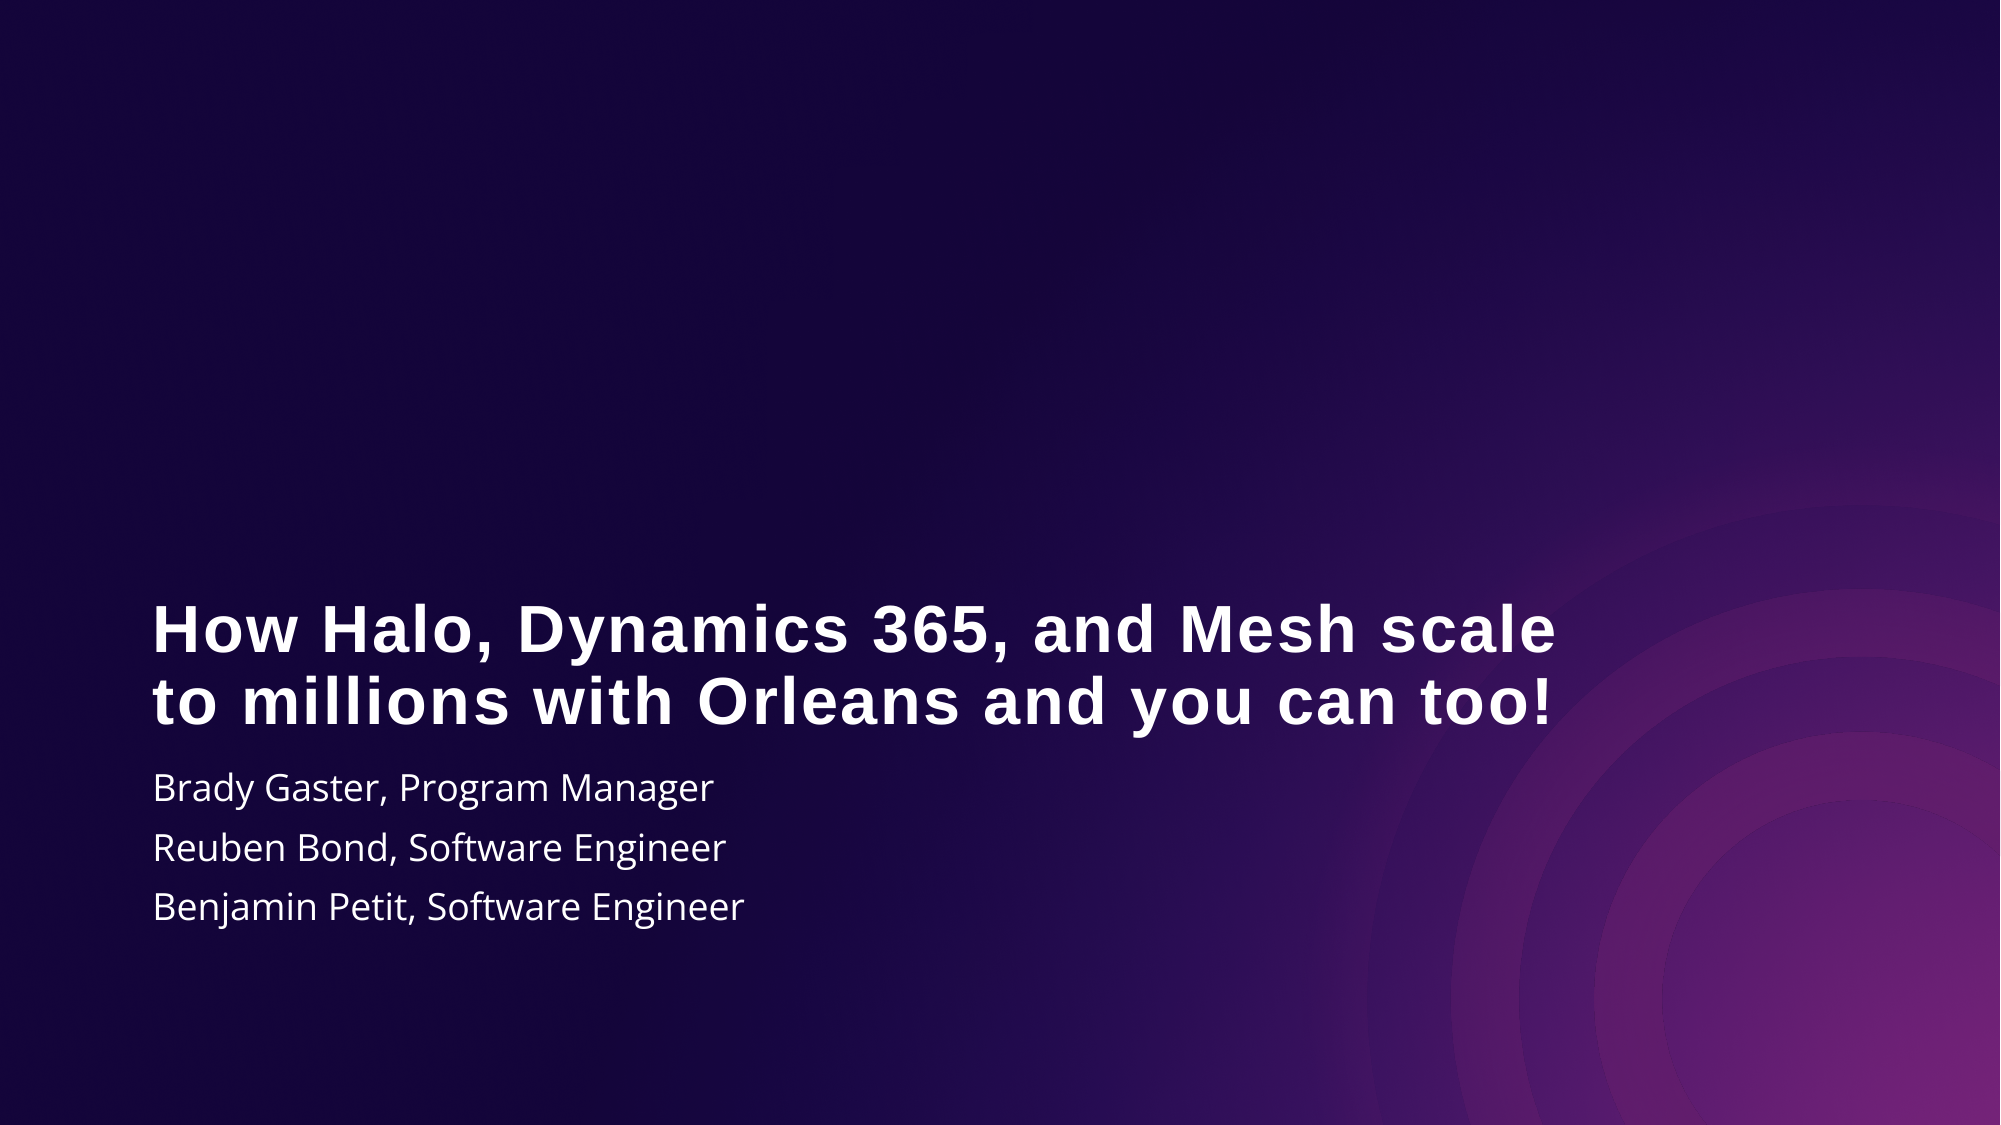

# How Halo, Dynamics 365, and Mesh scale to millions with Orleans and you can too!
Brady Gaster, Program Manager
Reuben Bond, Software Engineer
Benjamin Petit, Software Engineer